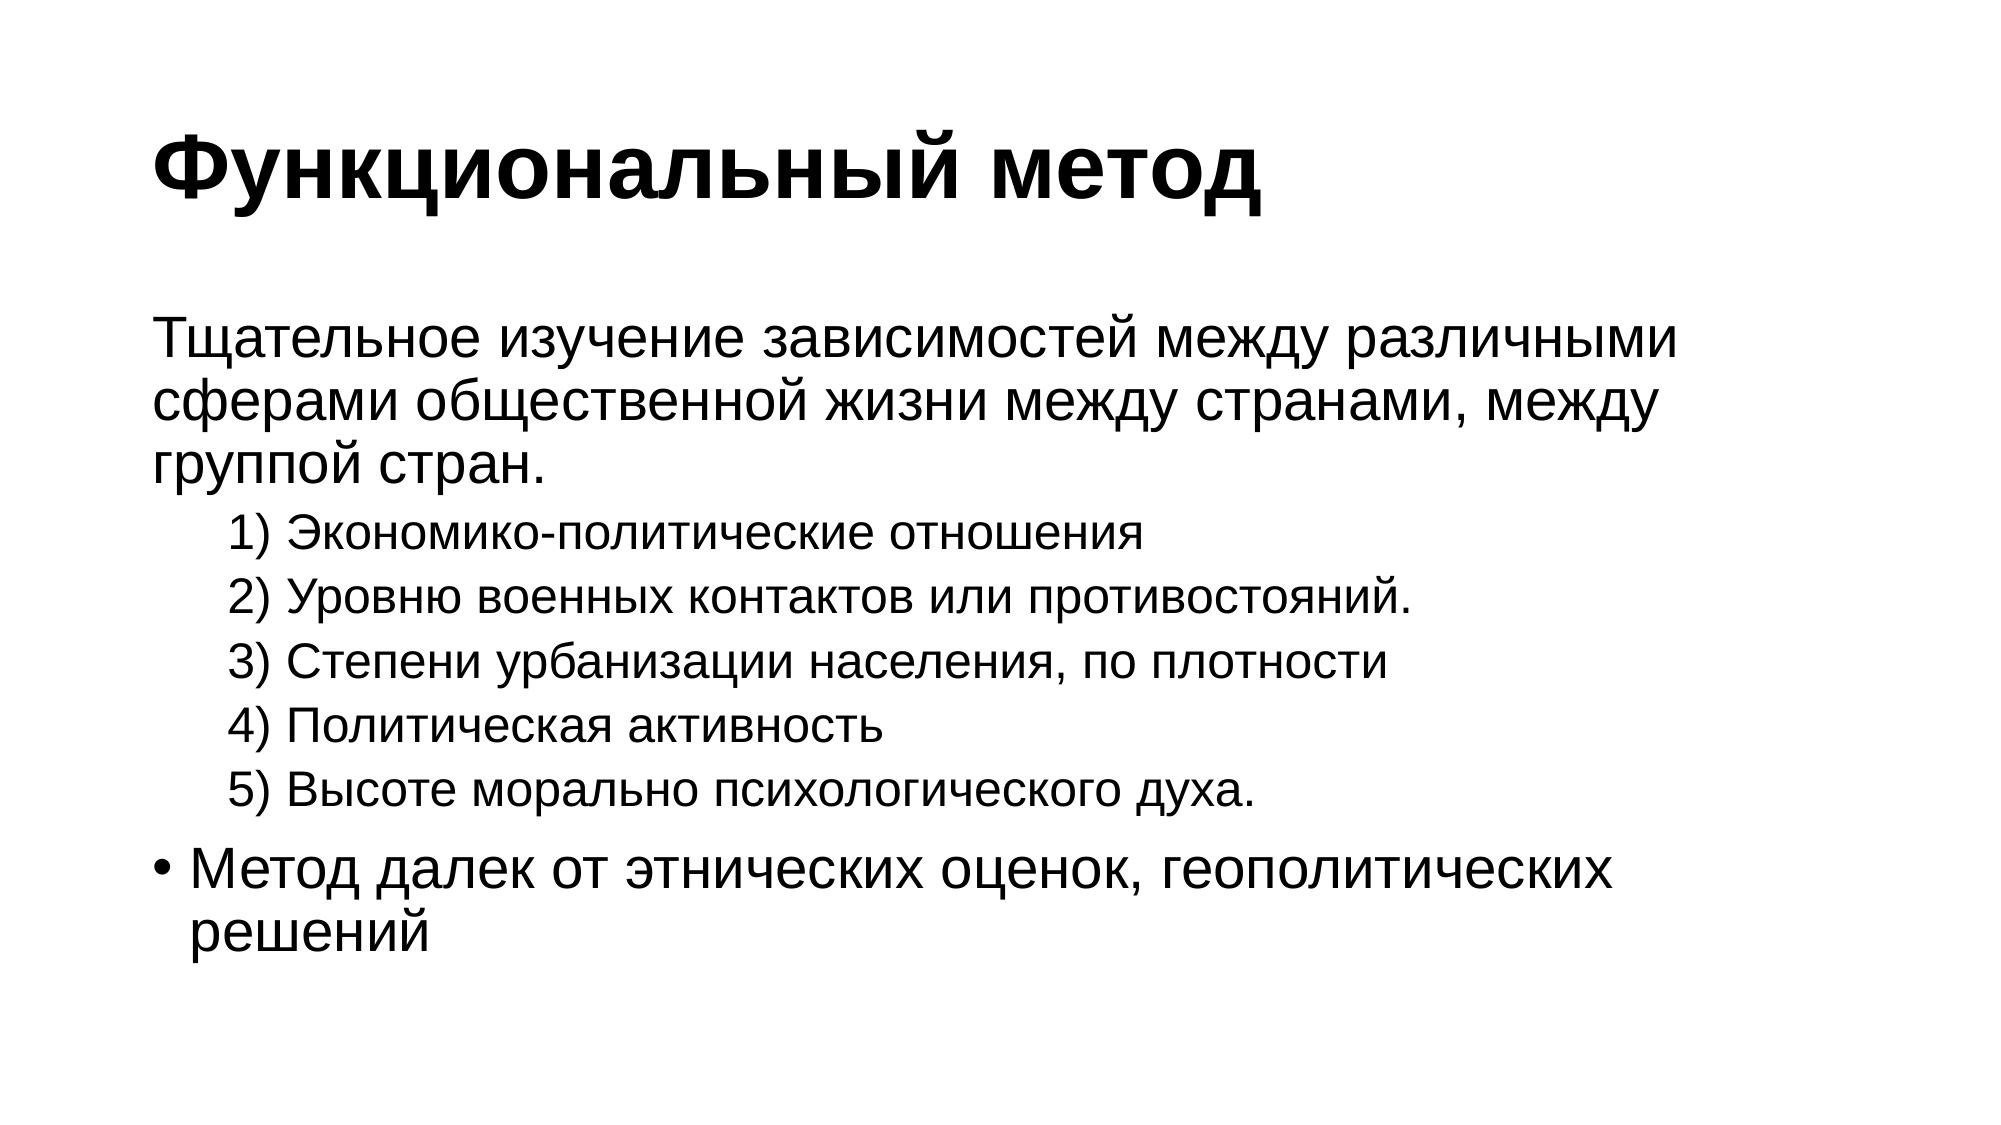

# Функциональный метод
Тщательное изучение зависимостей между различными сферами общественной жизни между странами, между группой стран.
1) Экономико-политические отношения
2) Уровню военных контактов или противостояний.
3) Степени урбанизации населения, по плотности
4) Политическая активность
5) Высоте морально психологического духа.
Метод далек от этнических оценок, геополитических решений